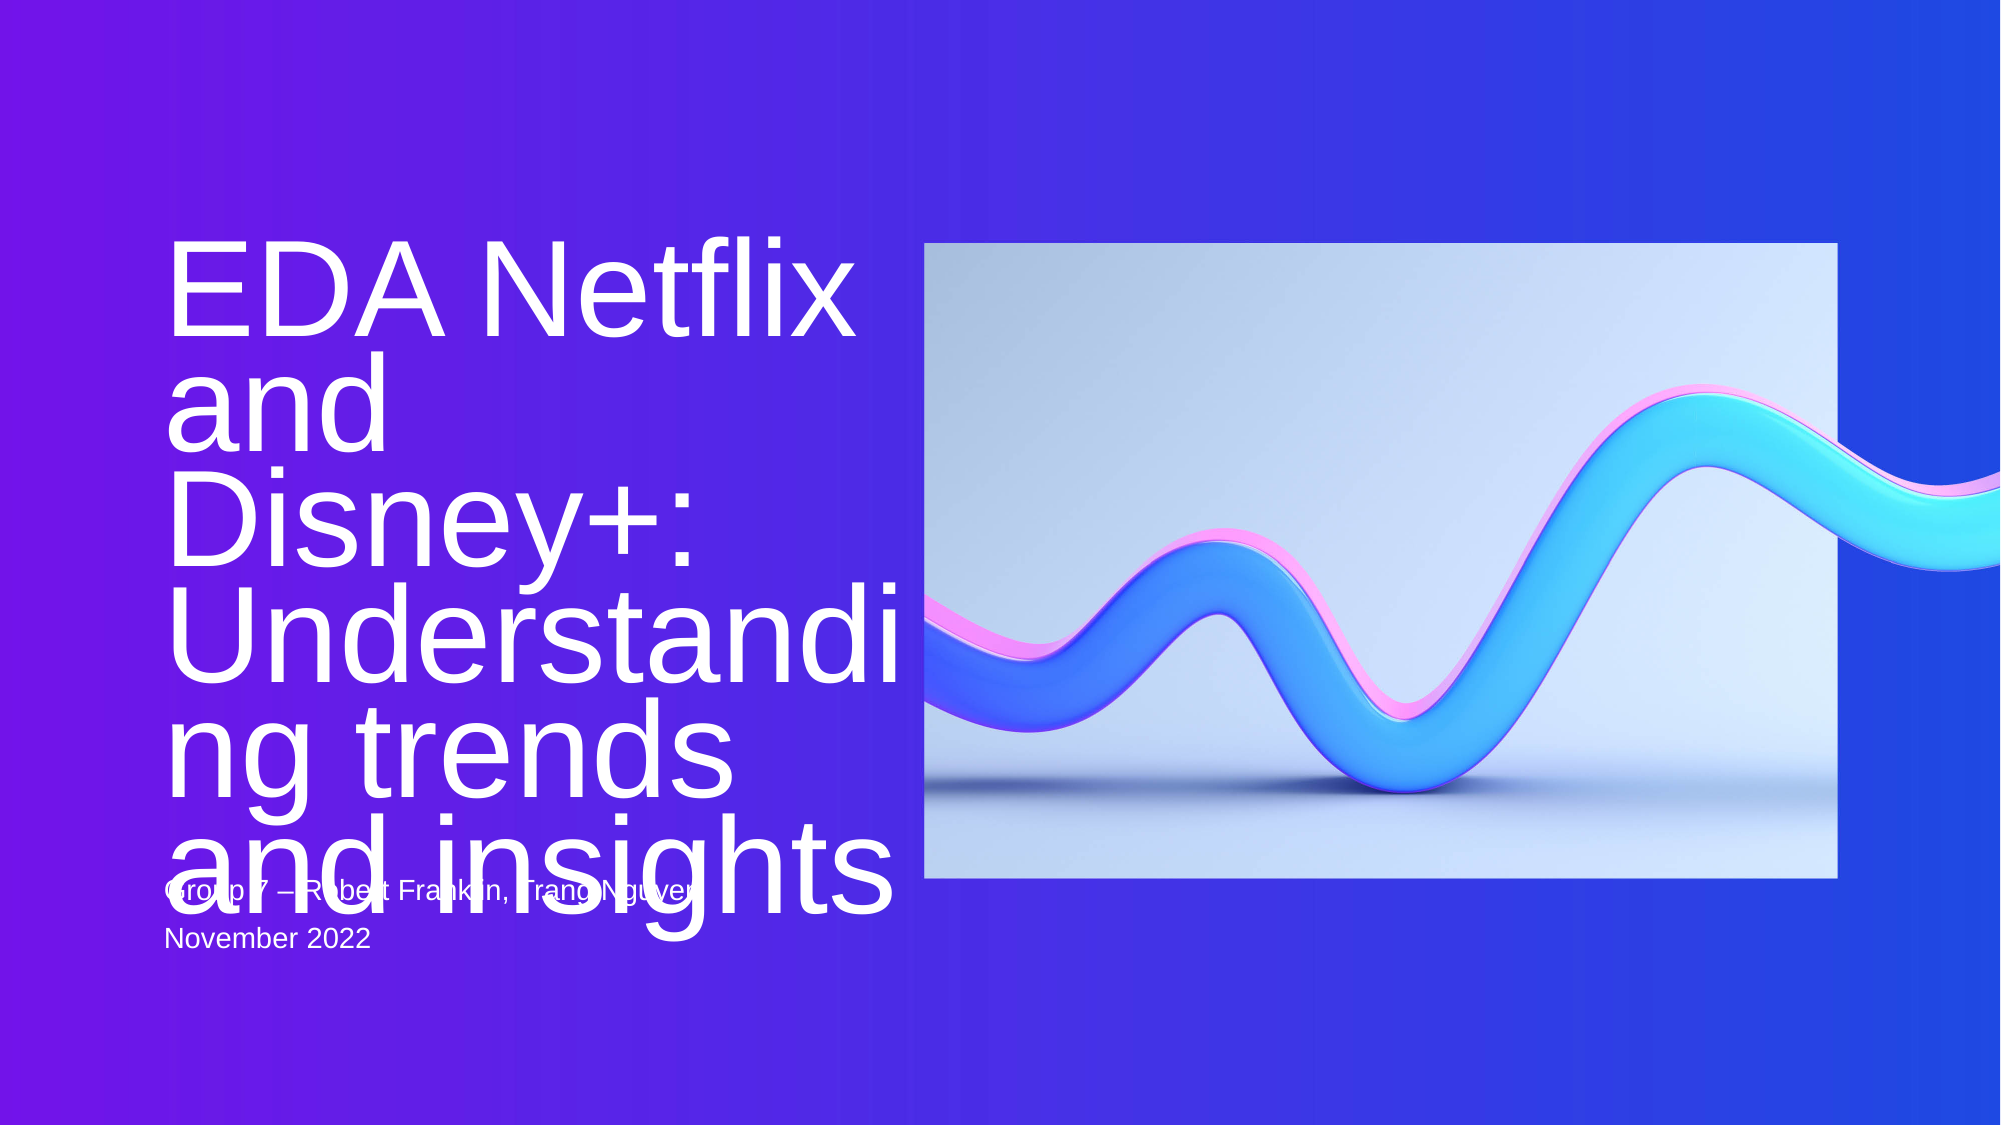

# EDA Netflix and Disney+: Understanding trends and insights
Group 7 – Robert Franklin, Trang Nguyen
November 2022